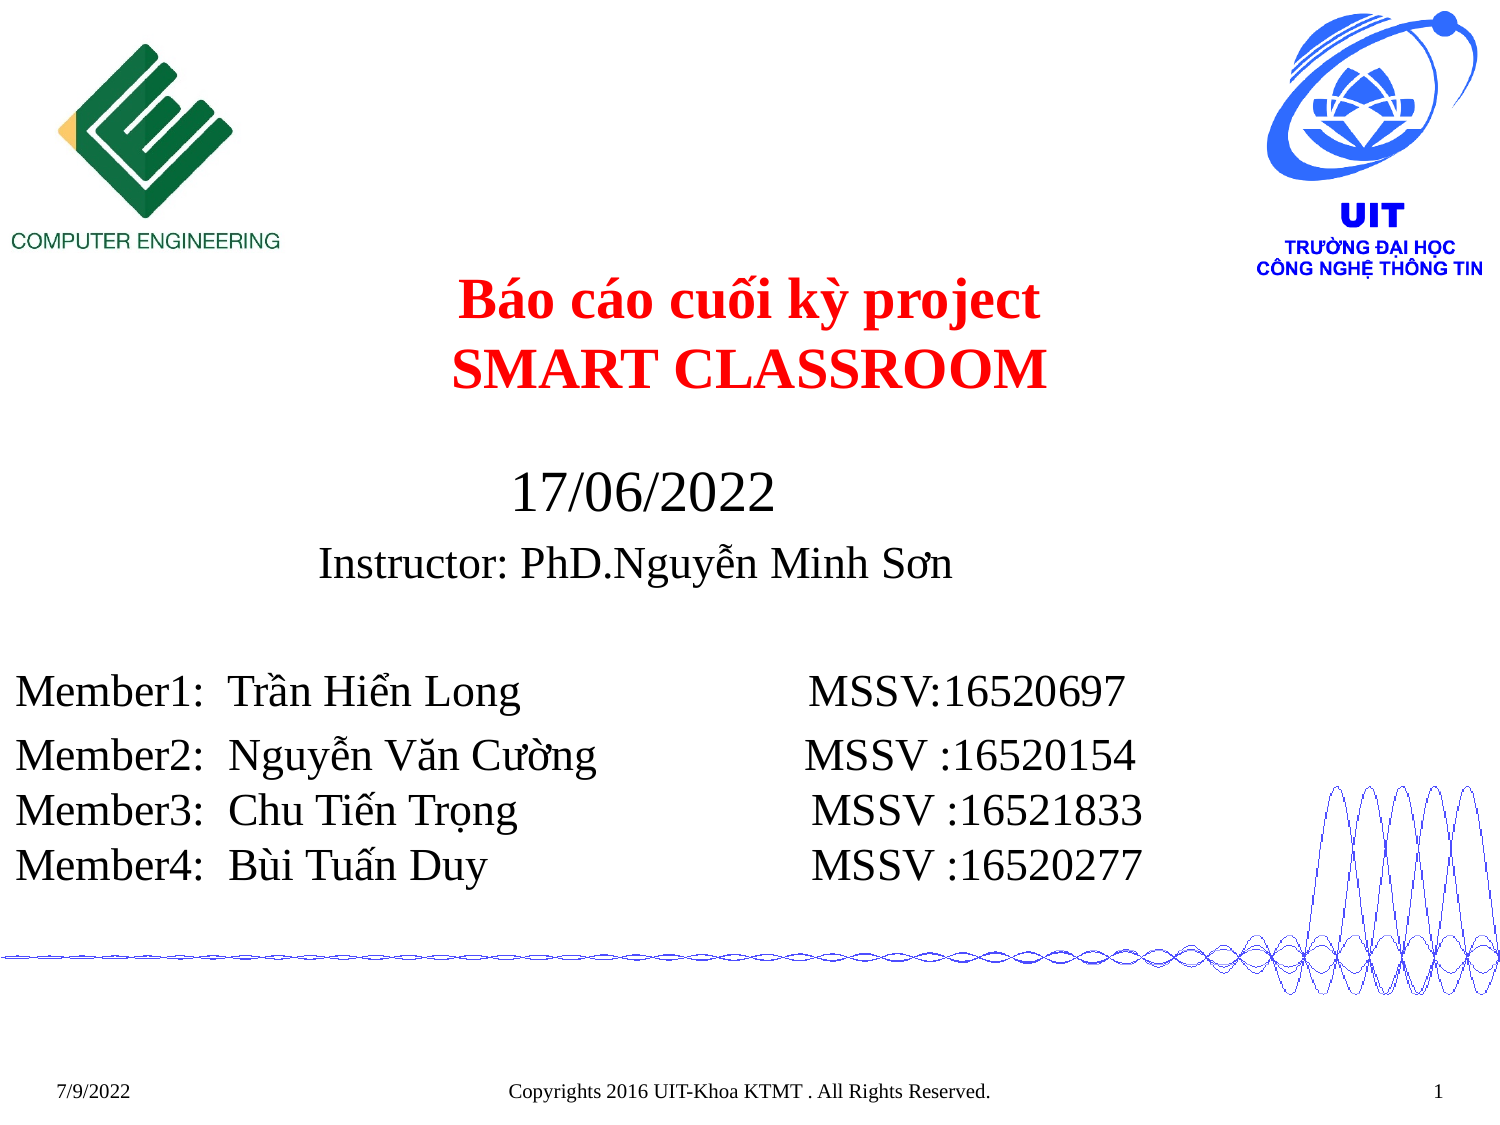

# Báo cáo cuối kỳ project SMART CLASSROOM
 17/06/2022
Instructor: PhD.Nguyễn Minh Sơn

Member1:  Trần Hiển Long                         MSSV:16520697
Member2:  Nguyễn Văn Cường                  MSSV :16520154 Member3:  Chu Tiến Trọng            	    MSSV :16521833 Member4:  Bùi Tuấn Duy           	    MSSV :16520277

7/9/2022
Copyrights 2016 UIT-Khoa KTMT . All Rights Reserved.
1